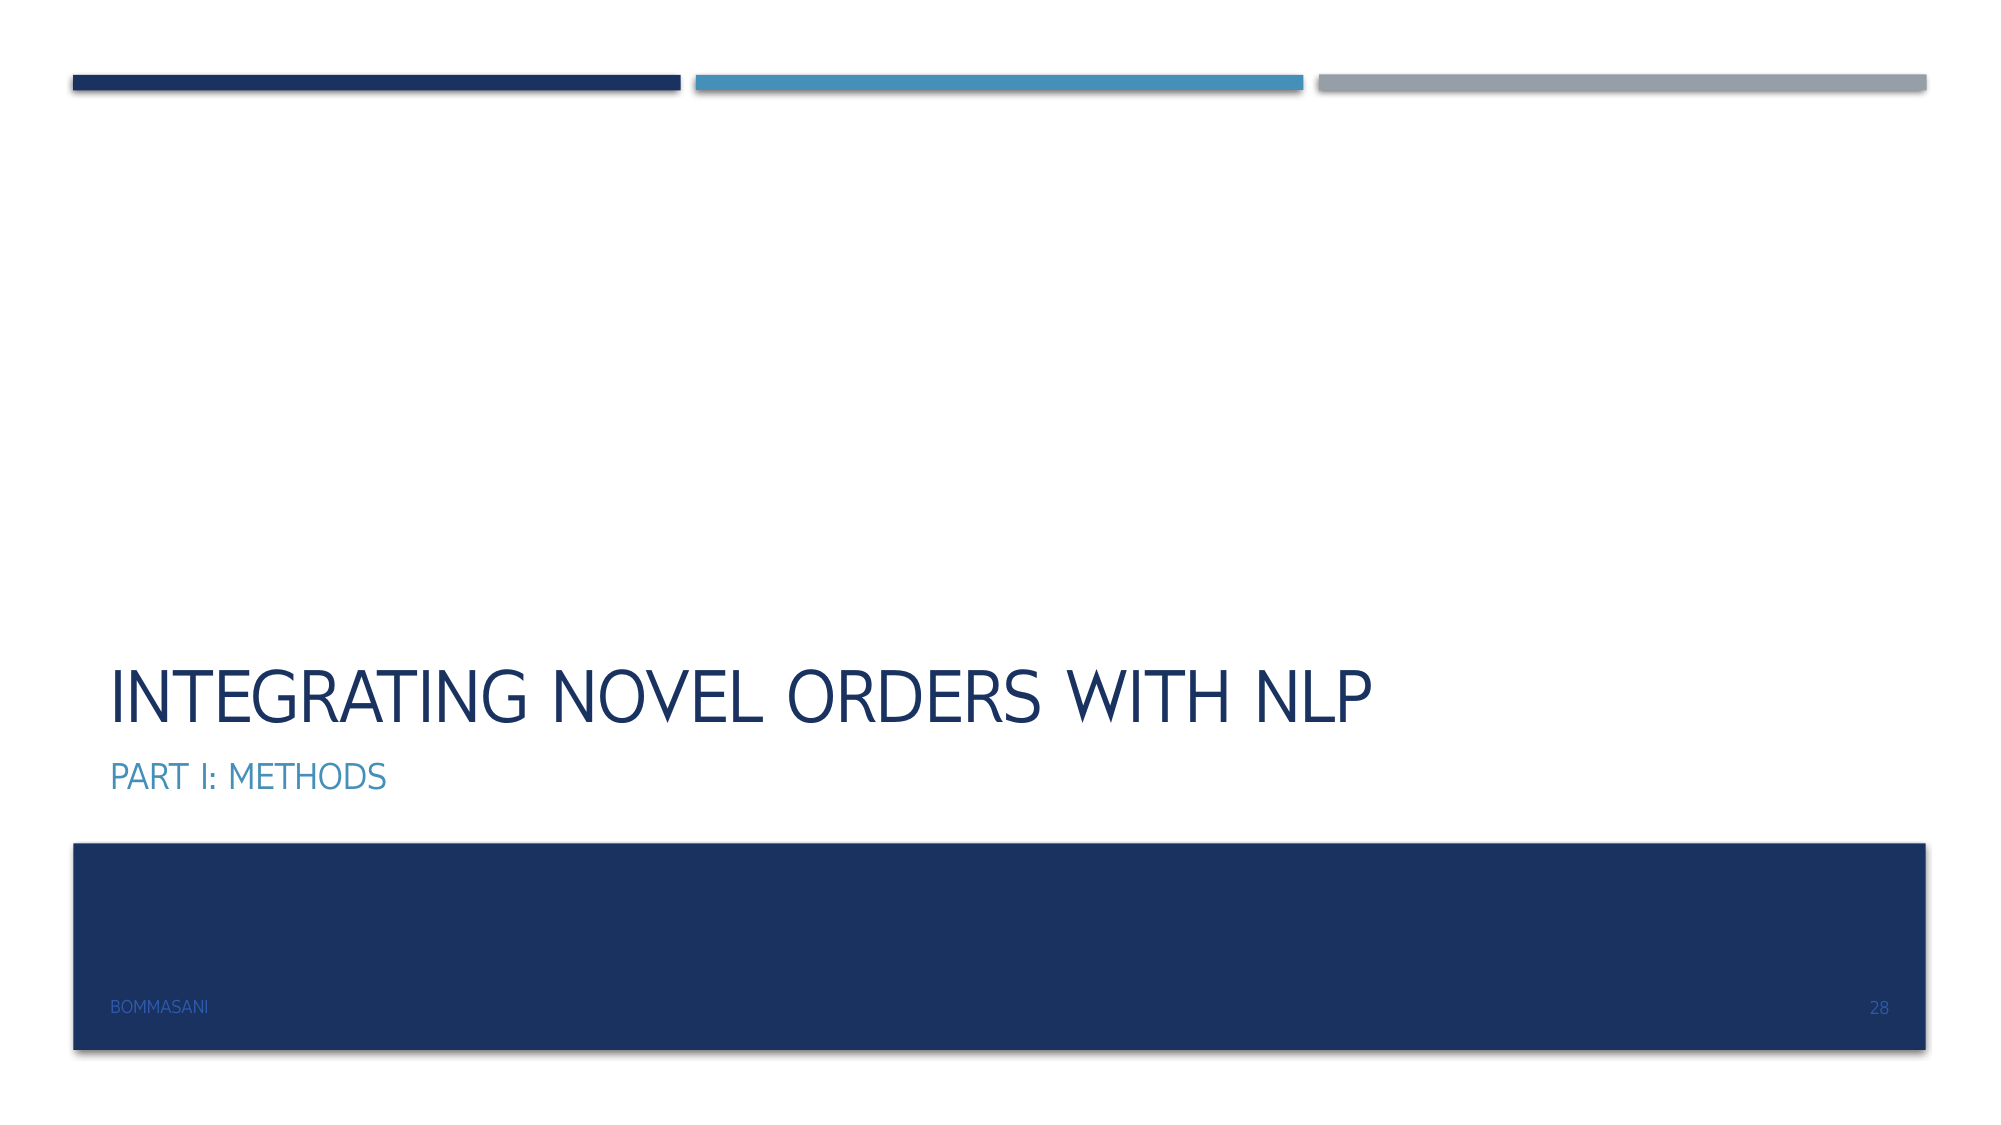

# Integrating Novel Orders with NLP
Part I: Methods
Bommasani
28